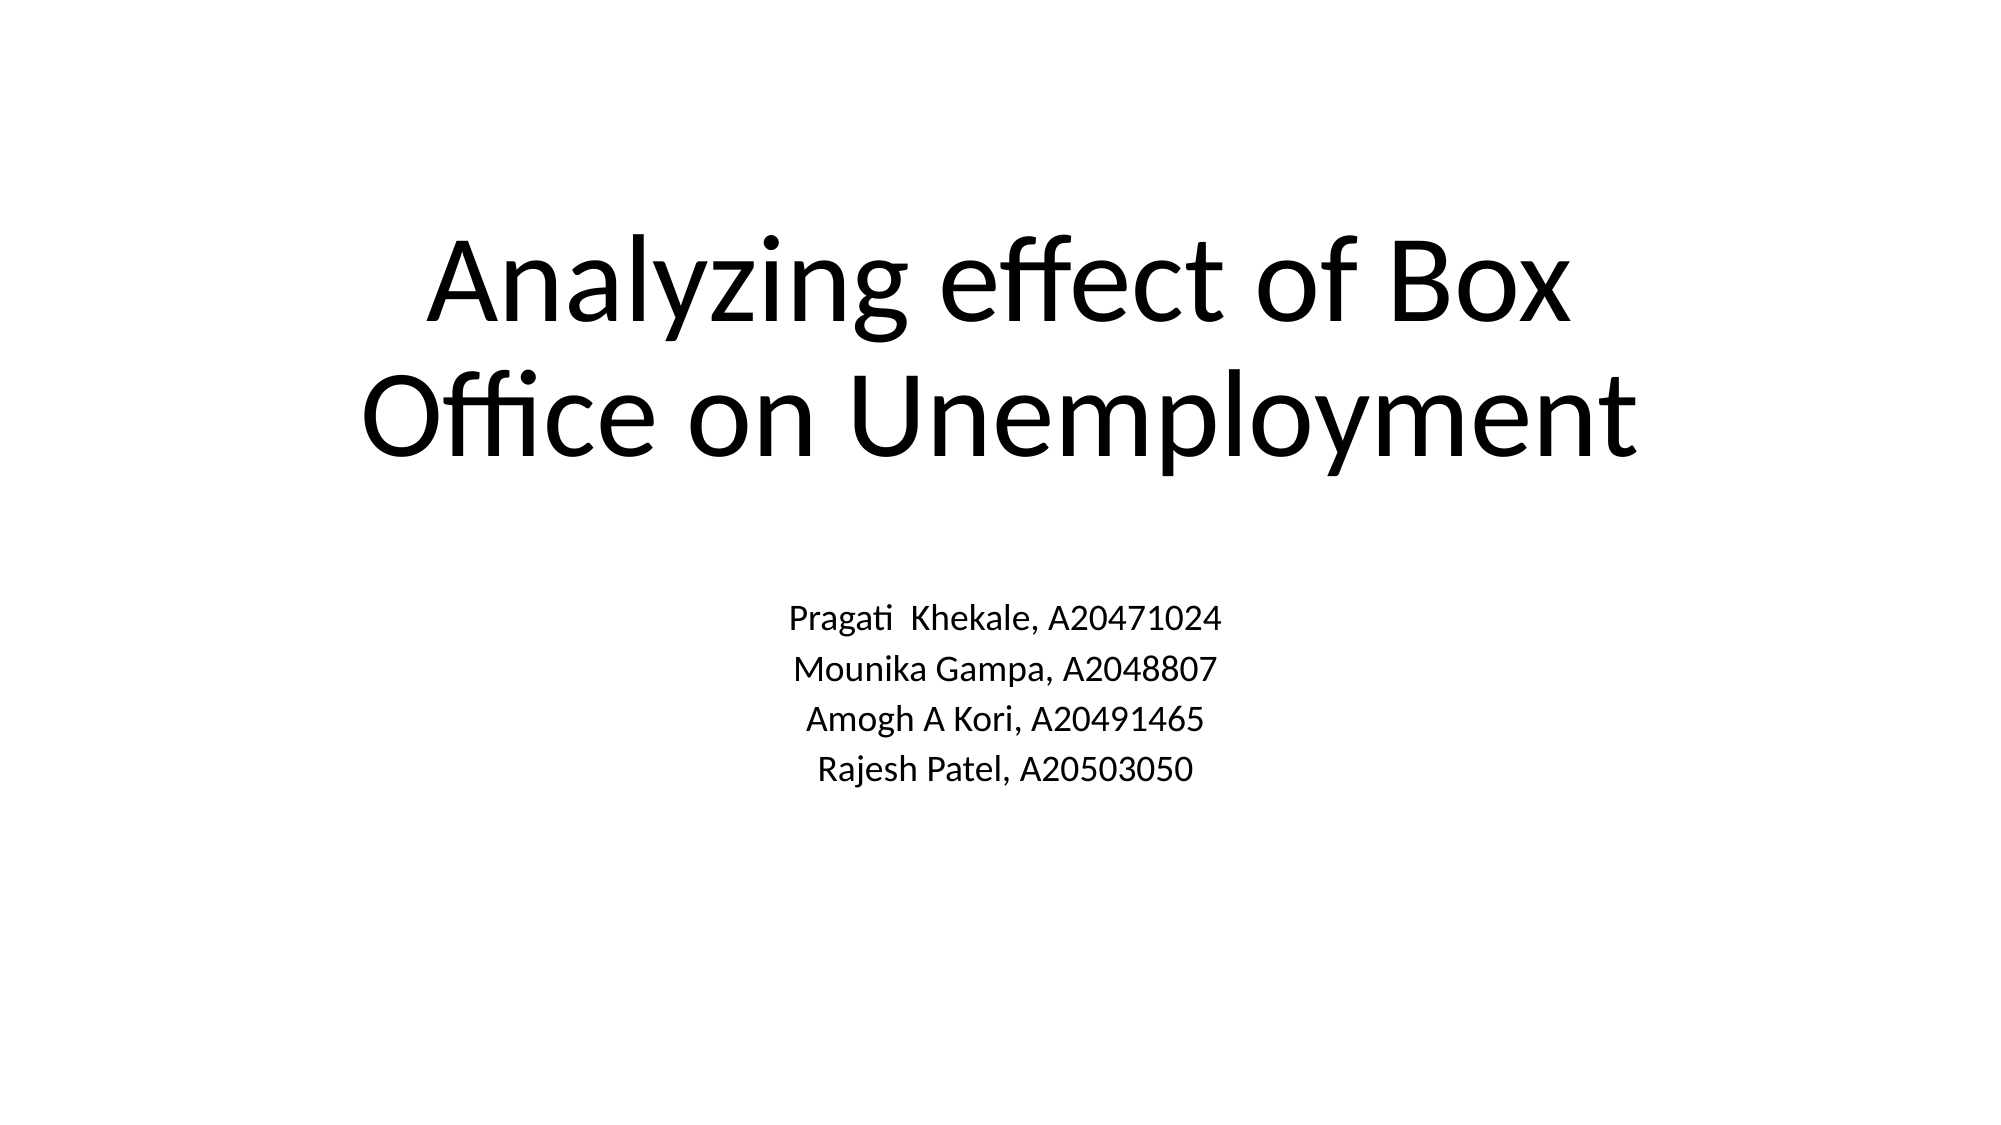

# Analyzing effect of Box Office on Unemployment
Pragati  Khekale, A20471024
Mounika Gampa, A2048807
Amogh A Kori, A20491465
Rajesh Patel, A20503050